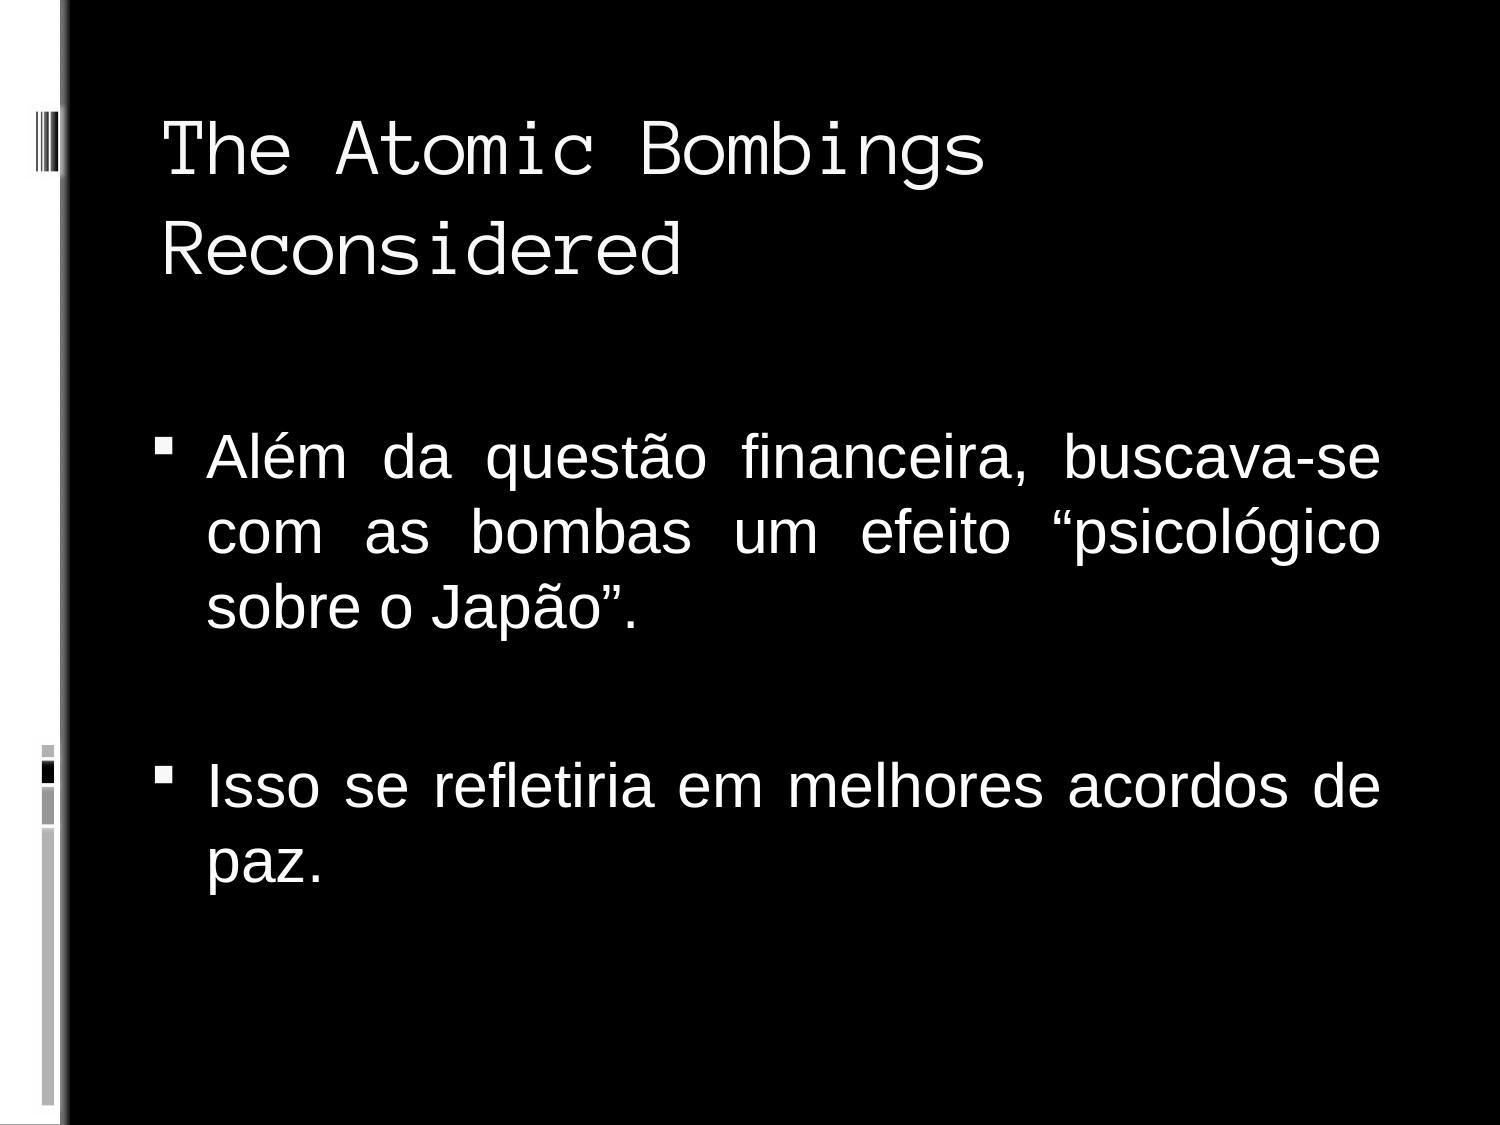

# The Atomic Bombings Reconsidered
Além da questão financeira, buscava-se com as bombas um efeito “psicológico sobre o Japão”.

Isso se refletiria em melhores acordos de paz.